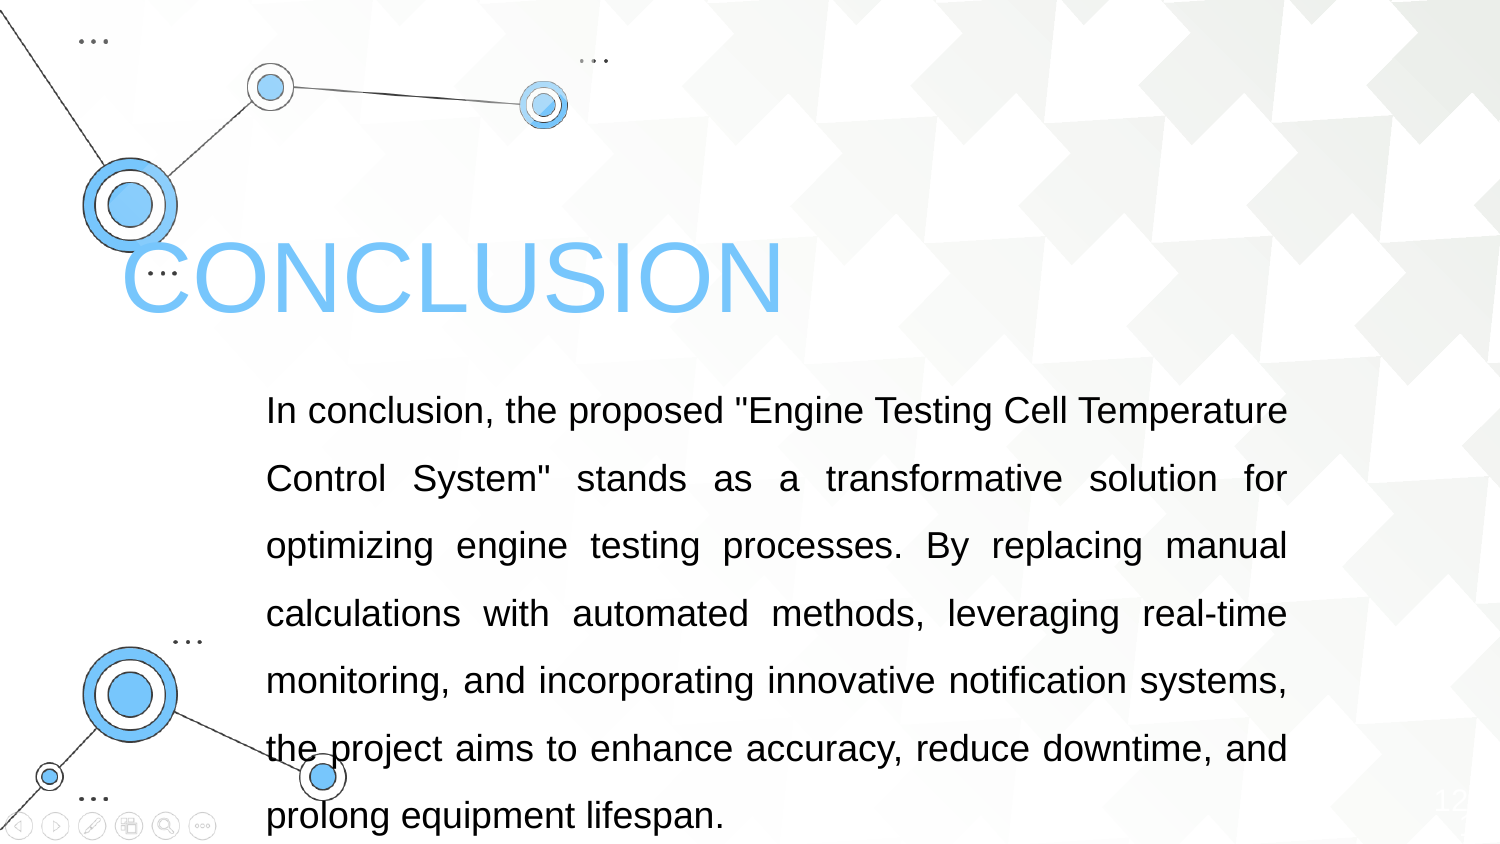

CONCLUSION
In conclusion, the proposed "Engine Testing Cell Temperature Control System" stands as a transformative solution for optimizing engine testing processes. By replacing manual calculations with automated methods, leveraging real-time monitoring, and incorporating innovative notification systems, the project aims to enhance accuracy, reduce downtime, and prolong equipment lifespan.
12
12